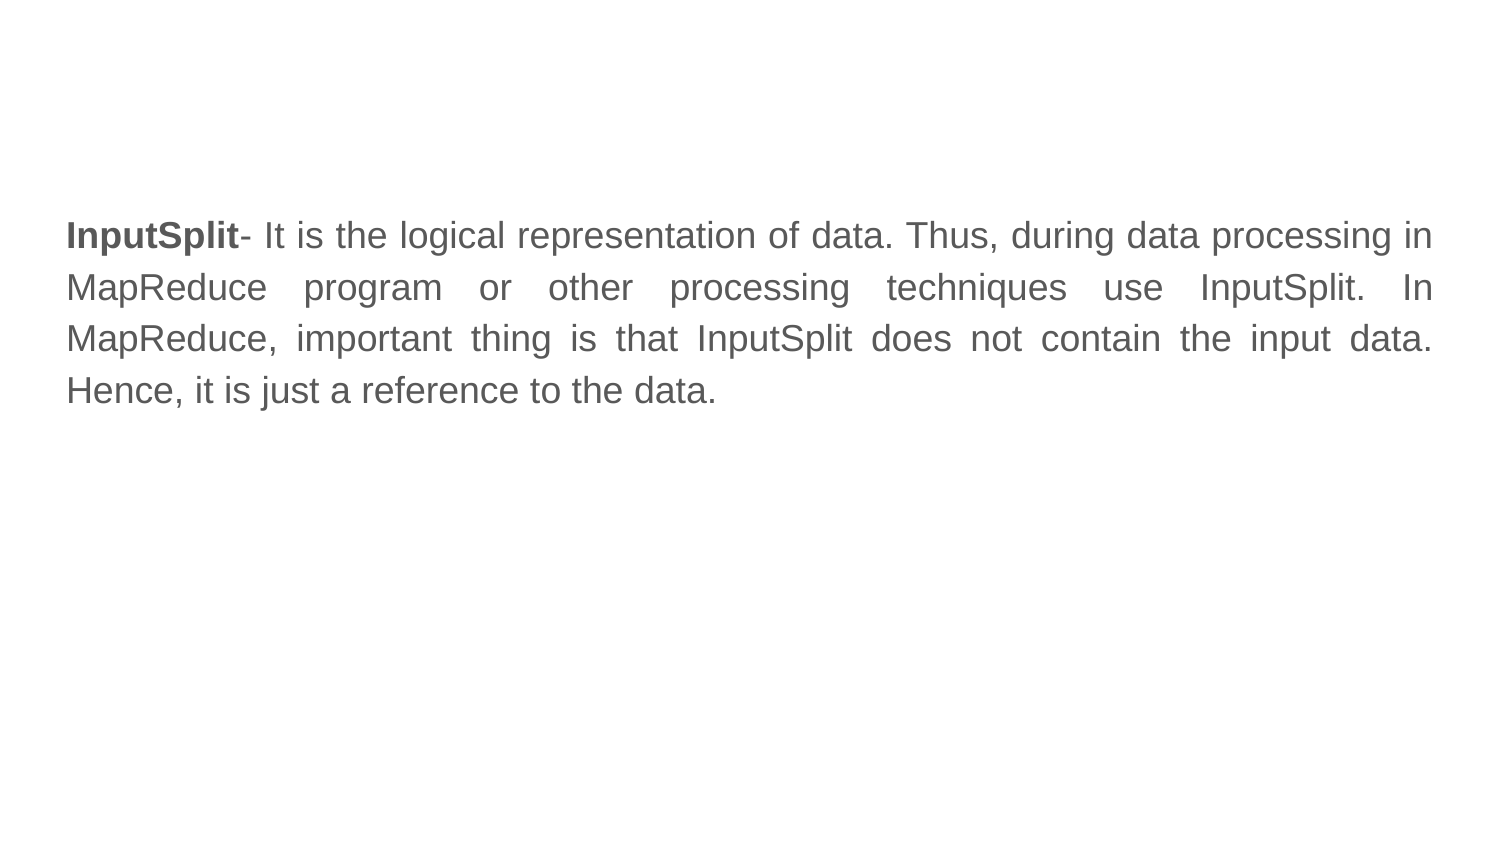

InputSplit- It is the logical representation of data. Thus, during data processing in MapReduce program or other processing techniques use InputSplit. In MapReduce, important thing is that InputSplit does not contain the input data. Hence, it is just a reference to the data.